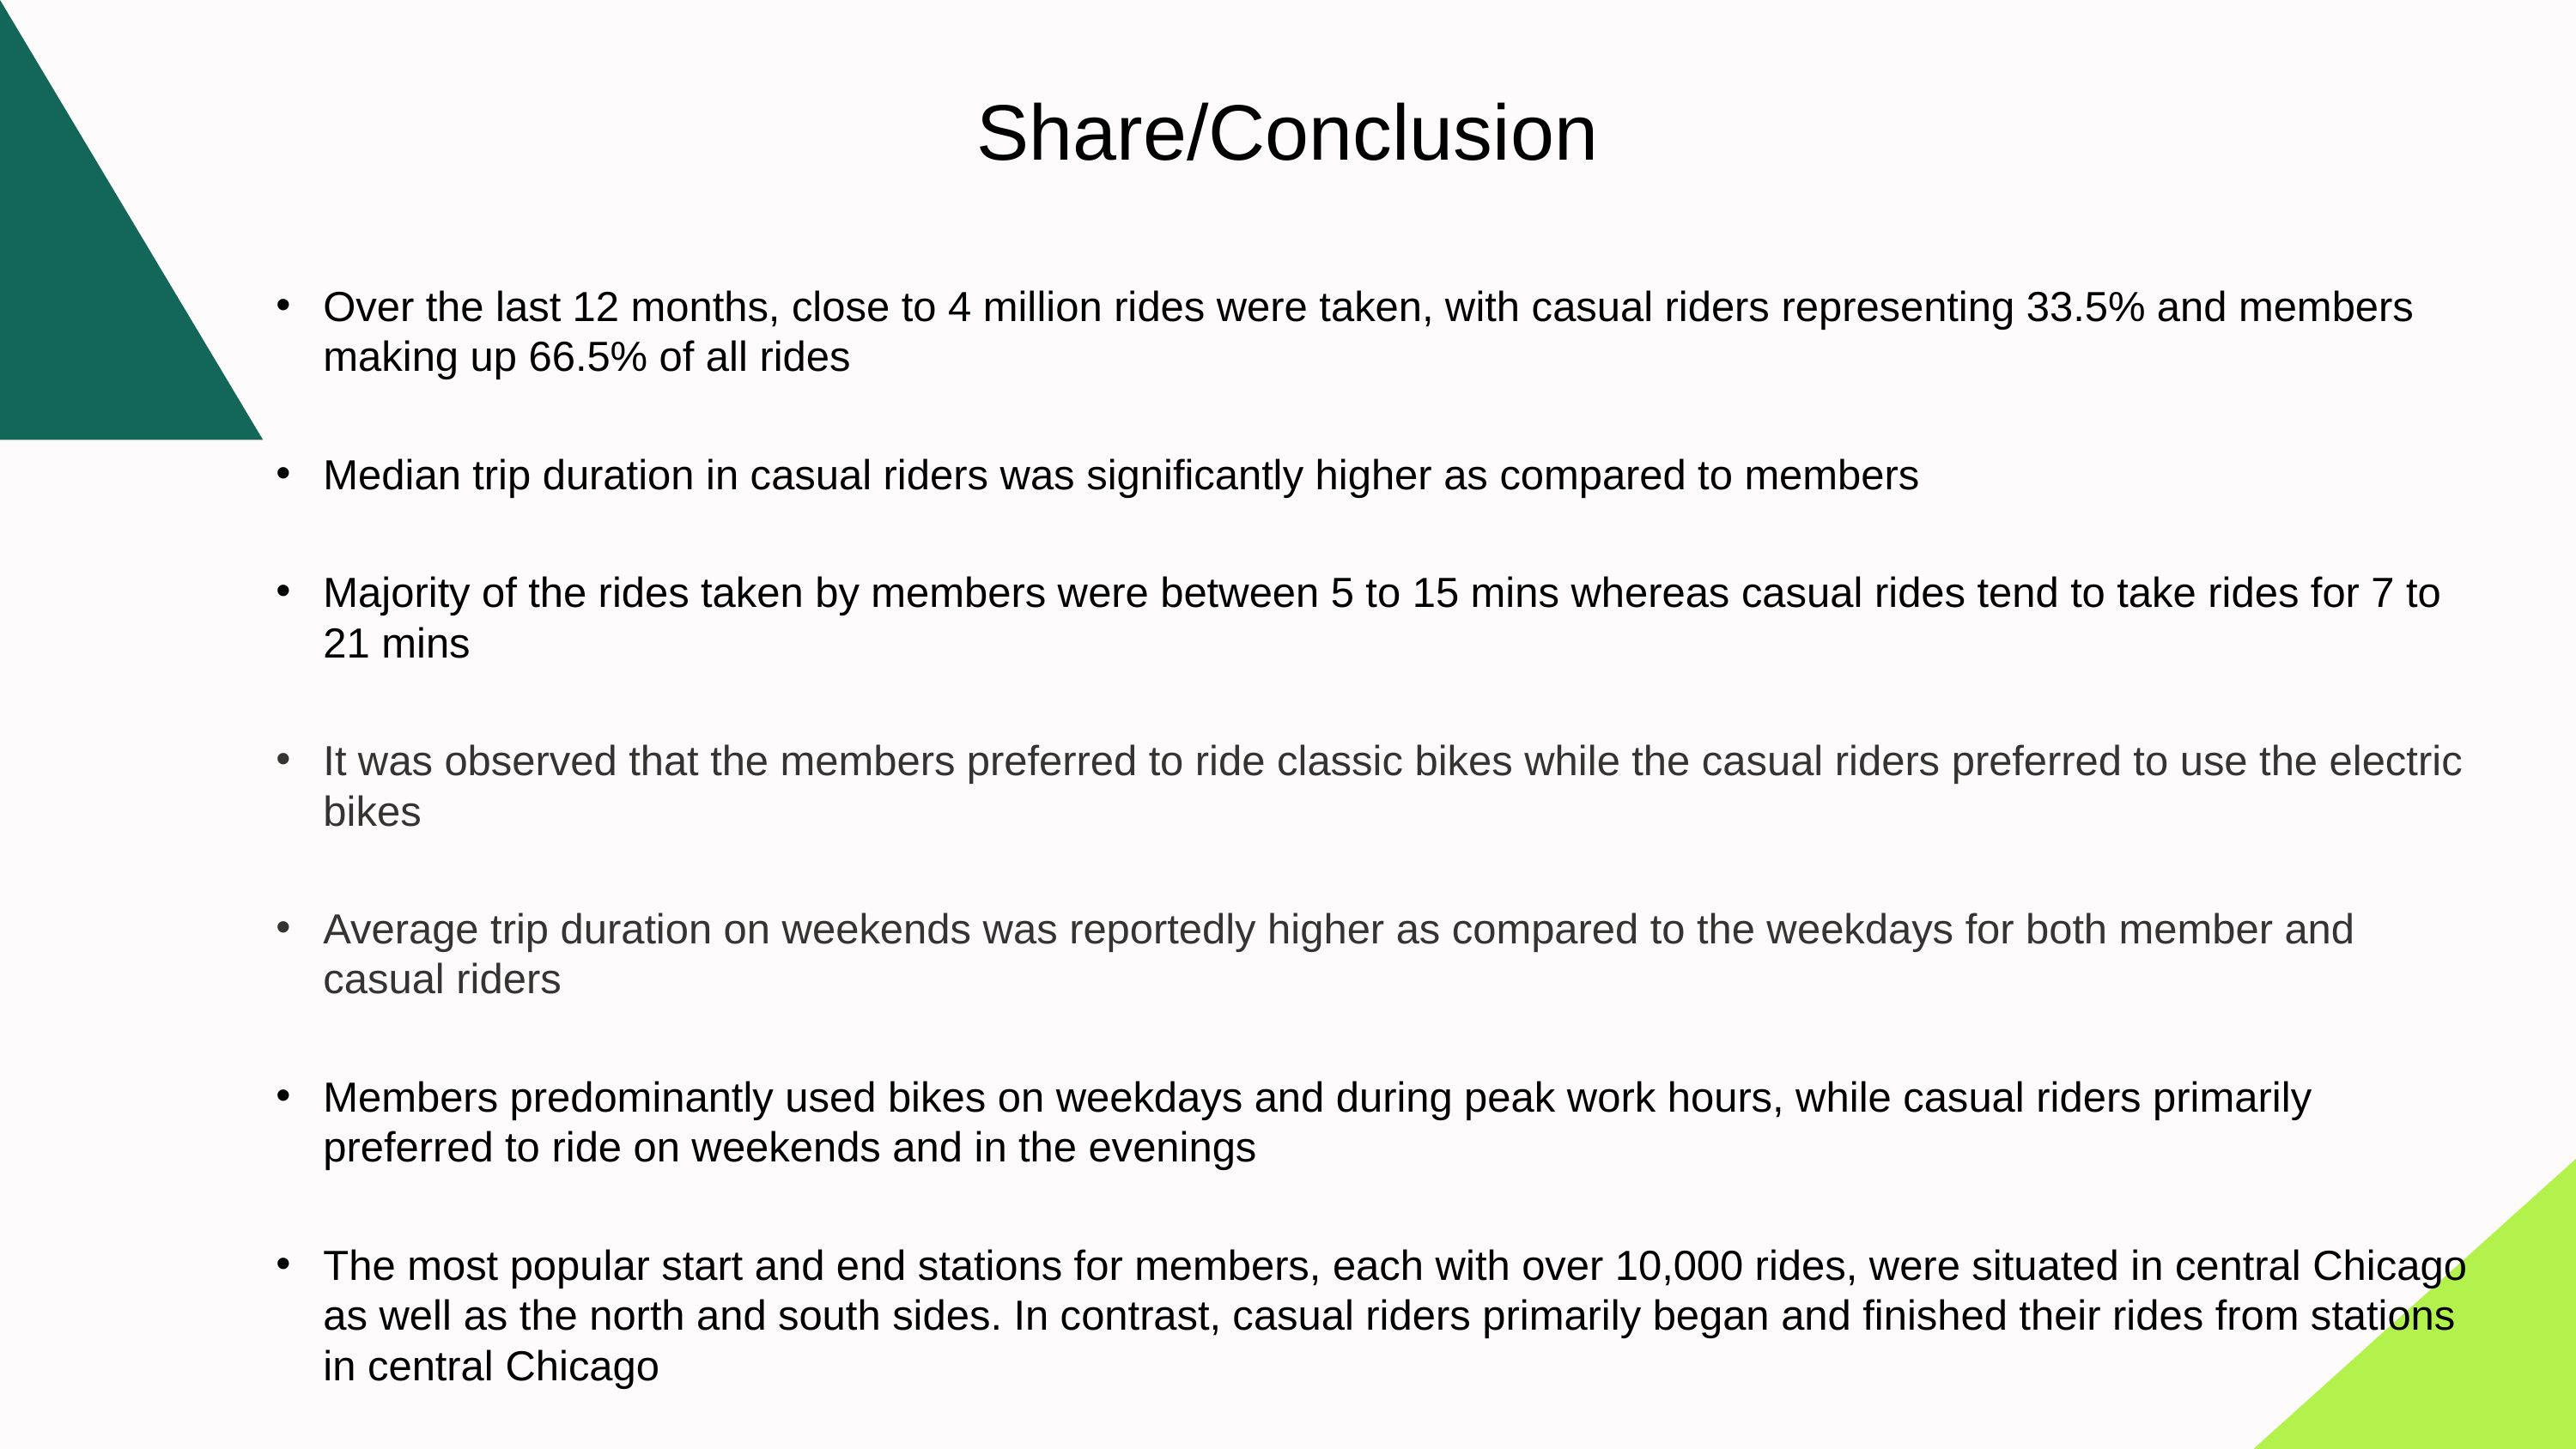

# Share/Conclusion
Over the last 12 months, close to 4 million rides were taken, with casual riders representing 33.5% and members making up 66.5% of all rides

Median trip duration in casual riders was significantly higher as compared to members

Majority of the rides taken by members were between 5 to 15 mins whereas casual rides tend to take rides for 7 to 21 mins

It was observed that the members preferred to ride classic bikes while the casual riders preferred to use the electric bikes

Average trip duration on weekends was reportedly higher as compared to the weekdays for both member and casual riders

Members predominantly used bikes on weekdays and during peak work hours, while casual riders primarily preferred to ride on weekends and in the evenings

The most popular start and end stations for members, each with over 10,000 rides, were situated in central Chicago as well as the north and south sides. In contrast, casual riders primarily began and finished their rides from stations in central Chicago